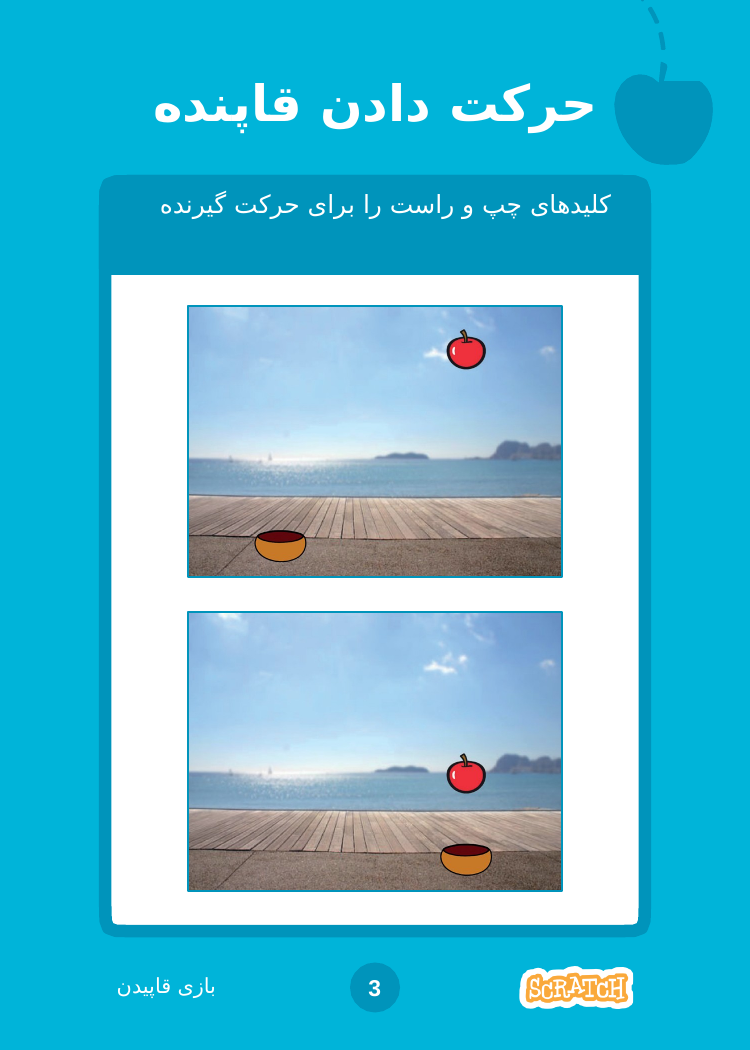

# حرکت دادن قاپنده

کلیدهای چپ و راست را برای حرکت گیرنده

بازی قاپیدن
3